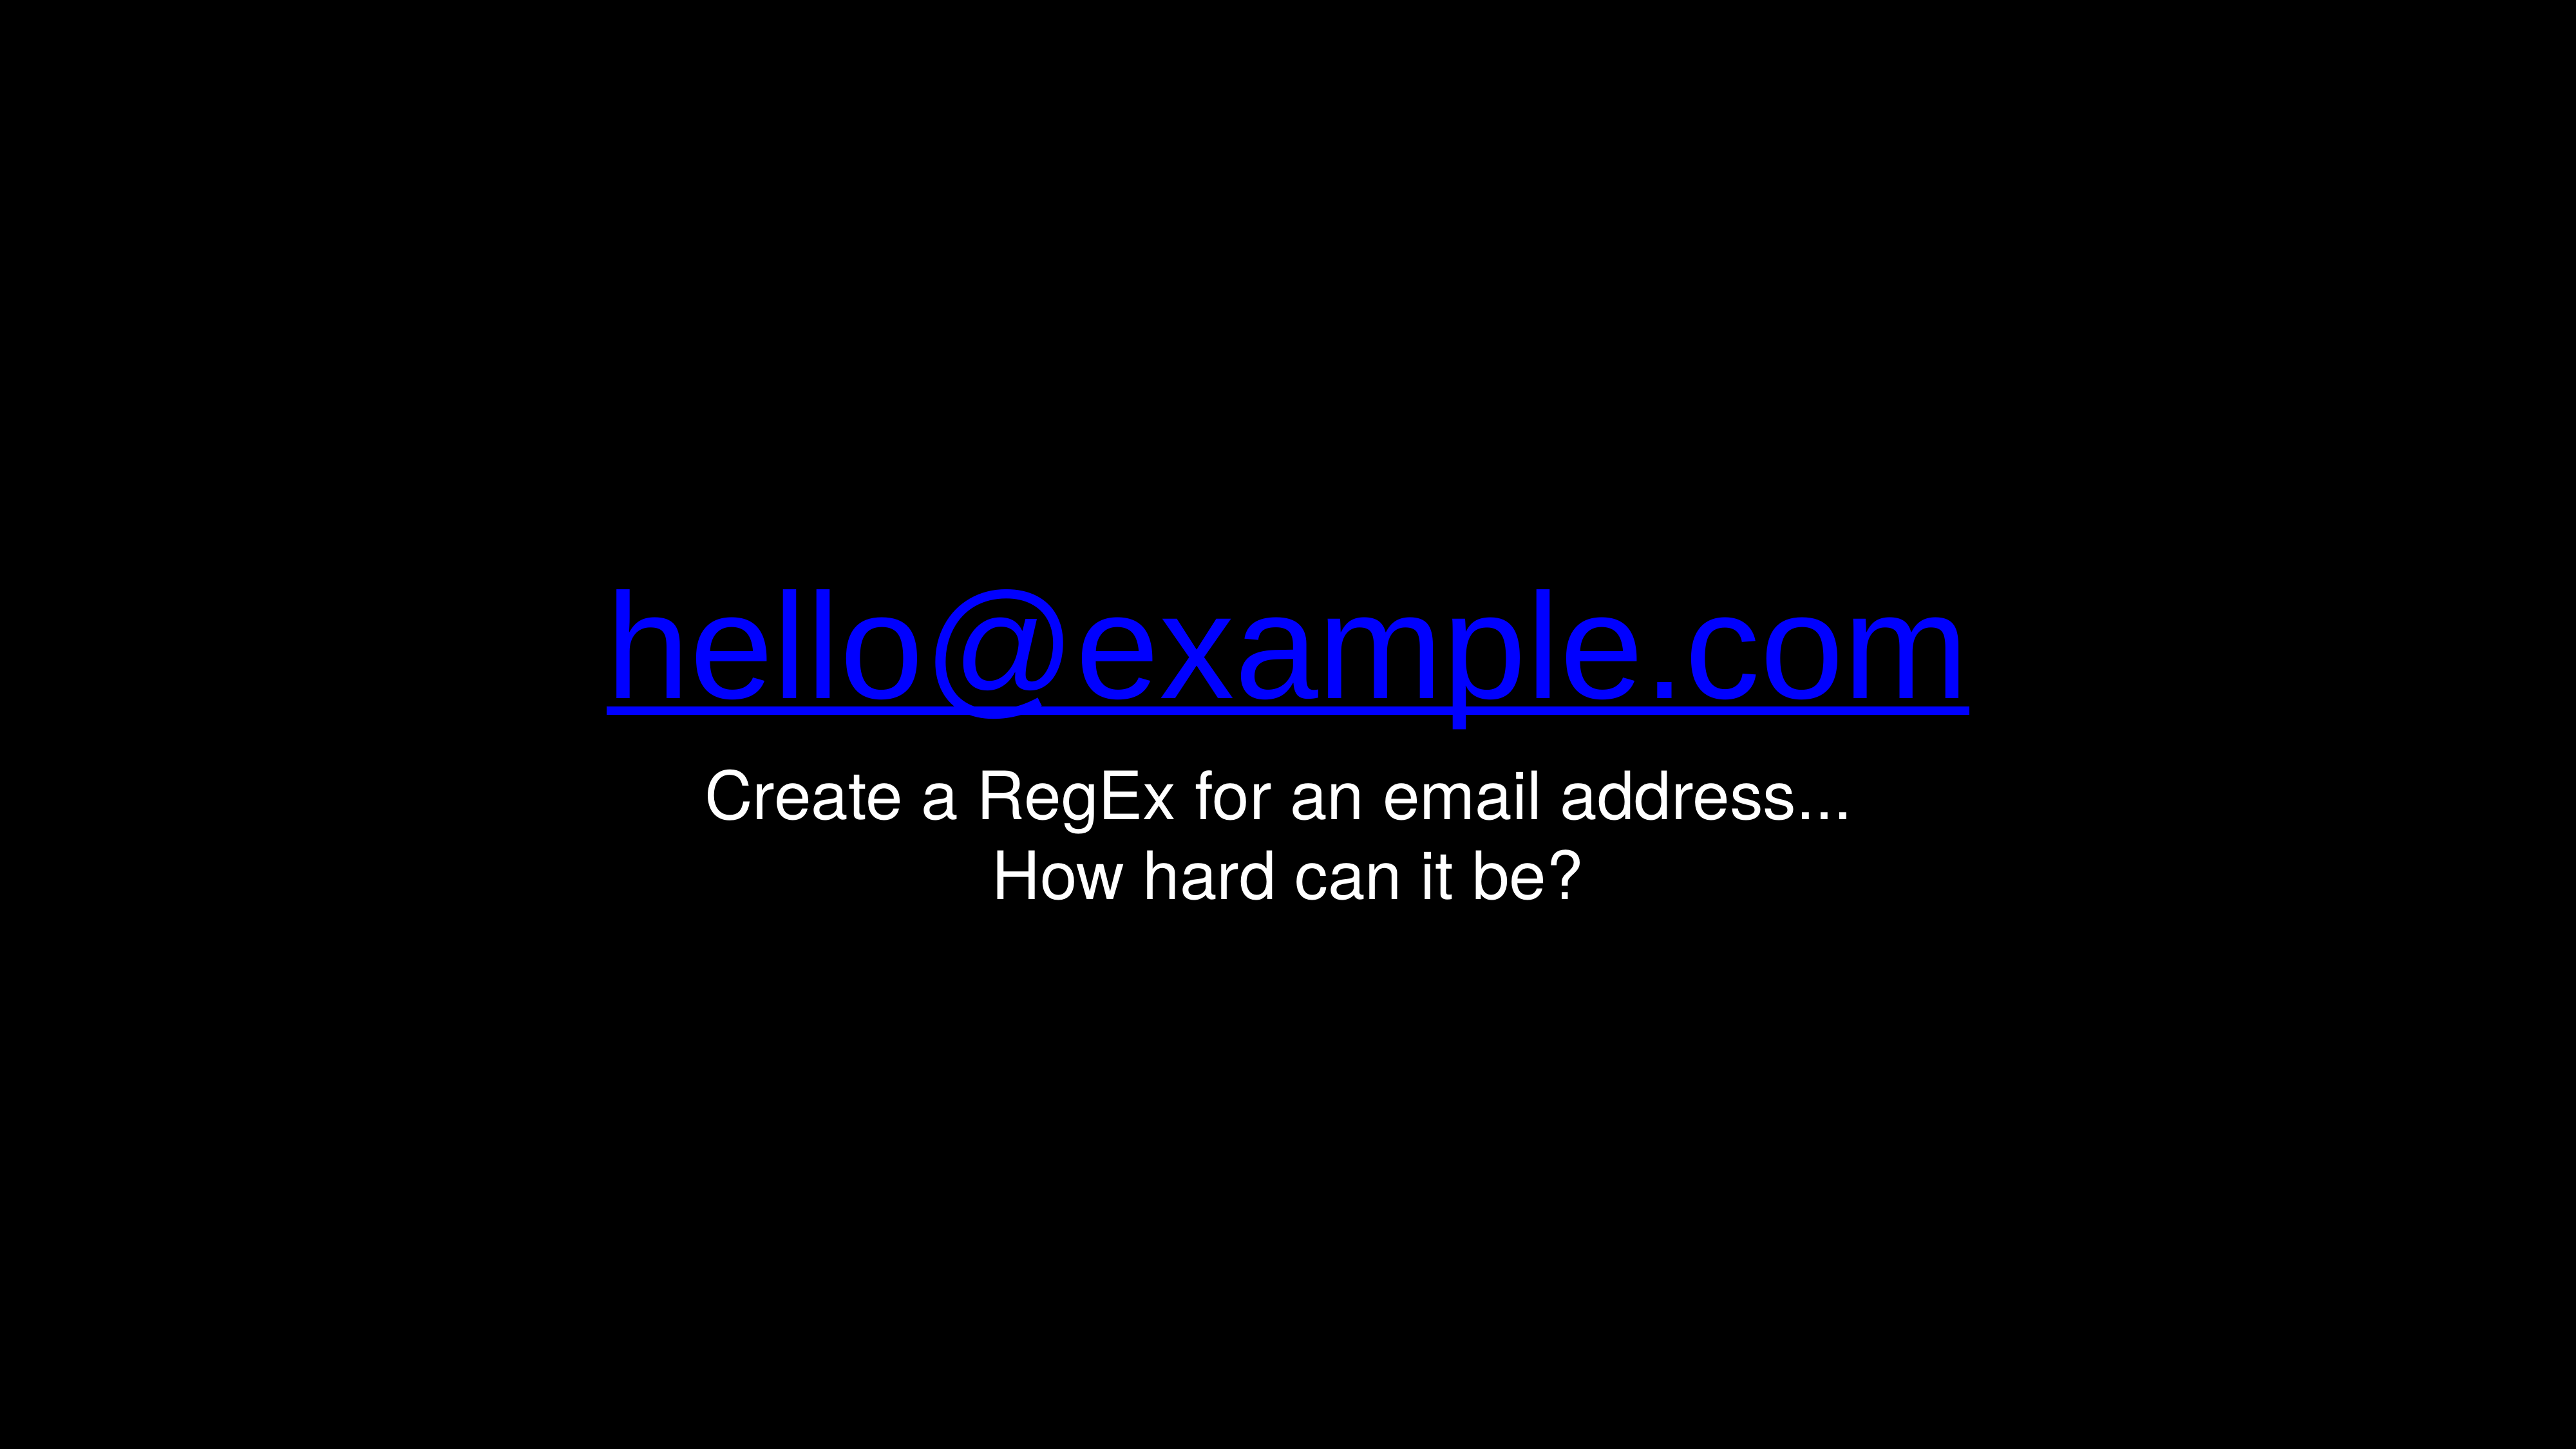

# hello@example.com
Create a RegEx for an email address...
How hard can it be?